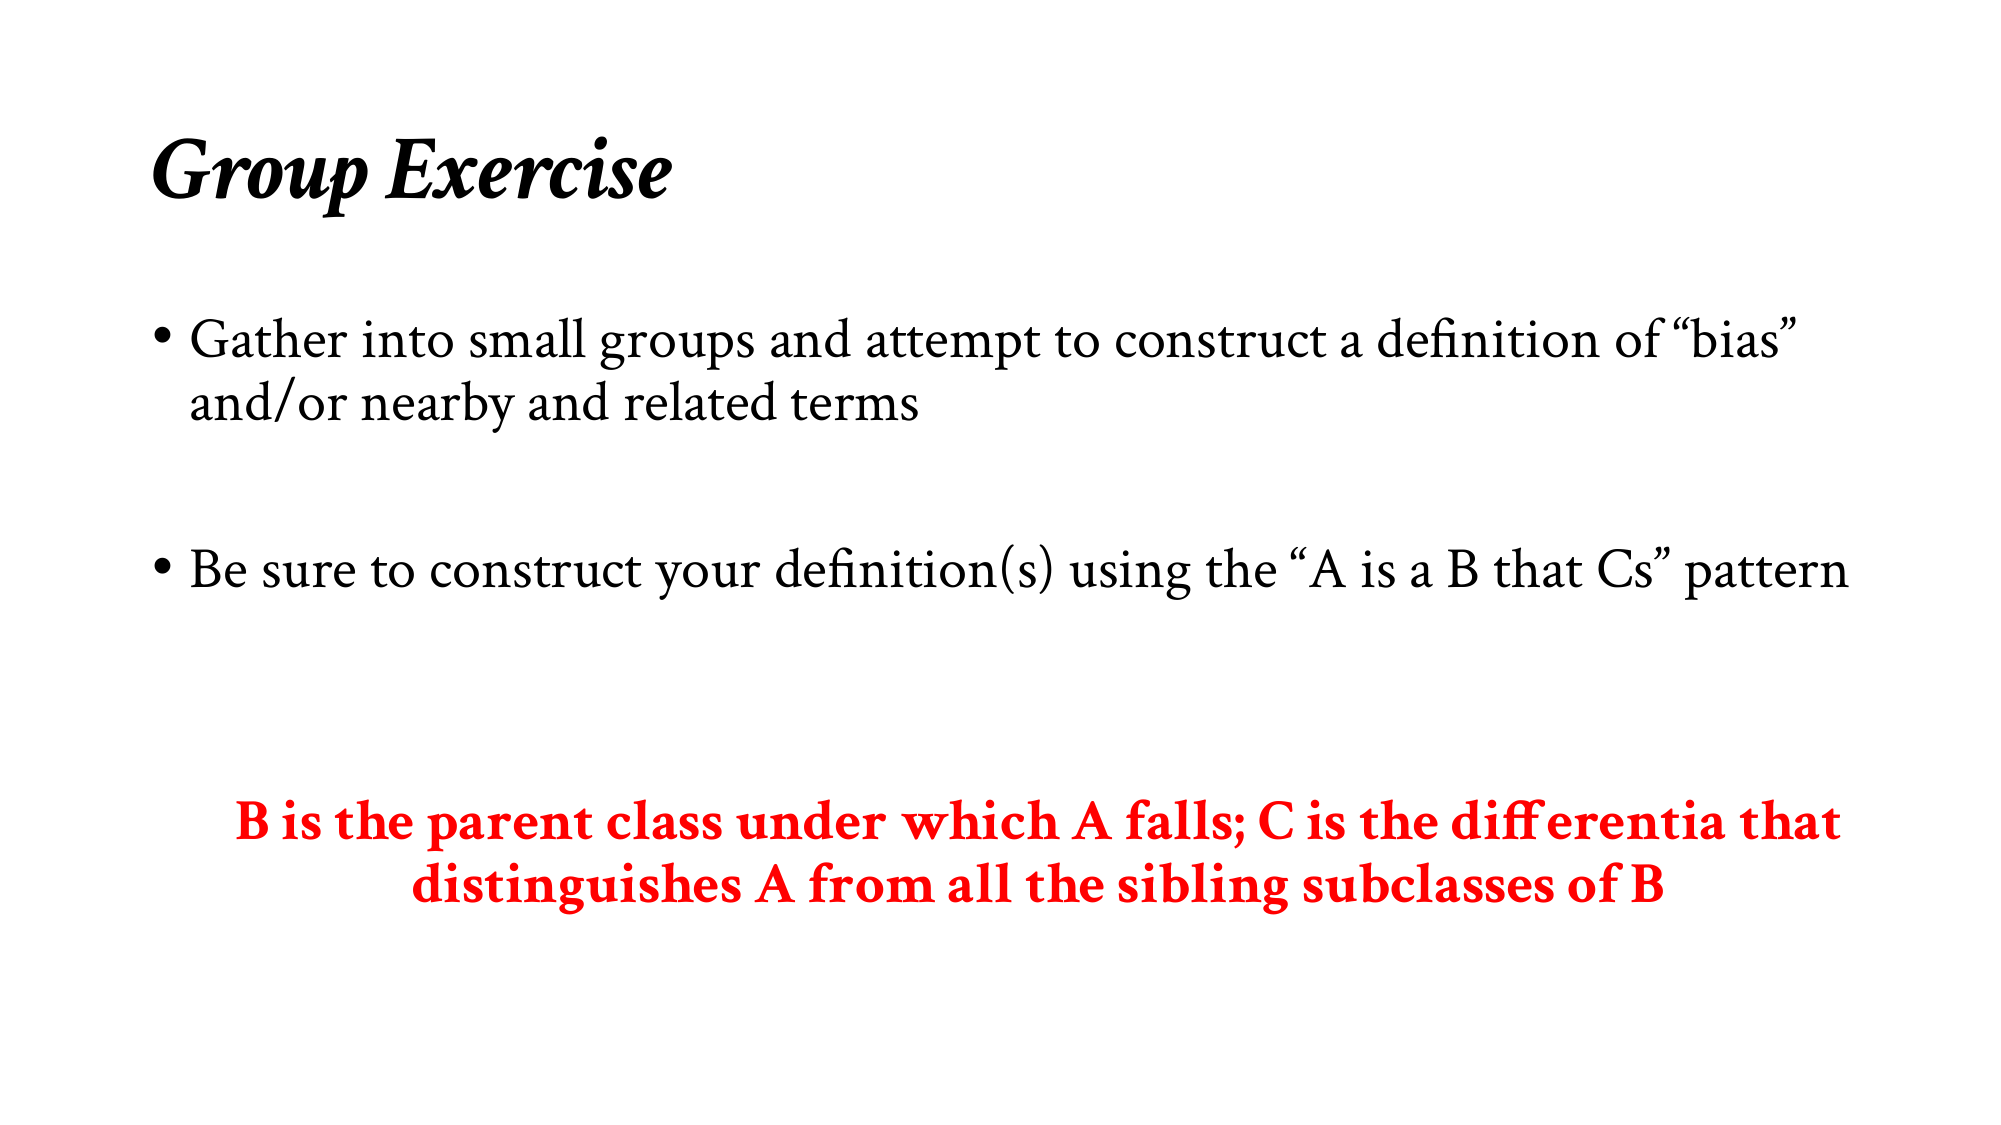

# Group Exercise
Gather into small groups and attempt to construct a definition of “bias” and/or nearby and related terms

Be sure to construct your definition(s) using the “A is a B that Cs” pattern

B is the parent class under which A falls; C is the differentia that distinguishes A from all the sibling subclasses of B